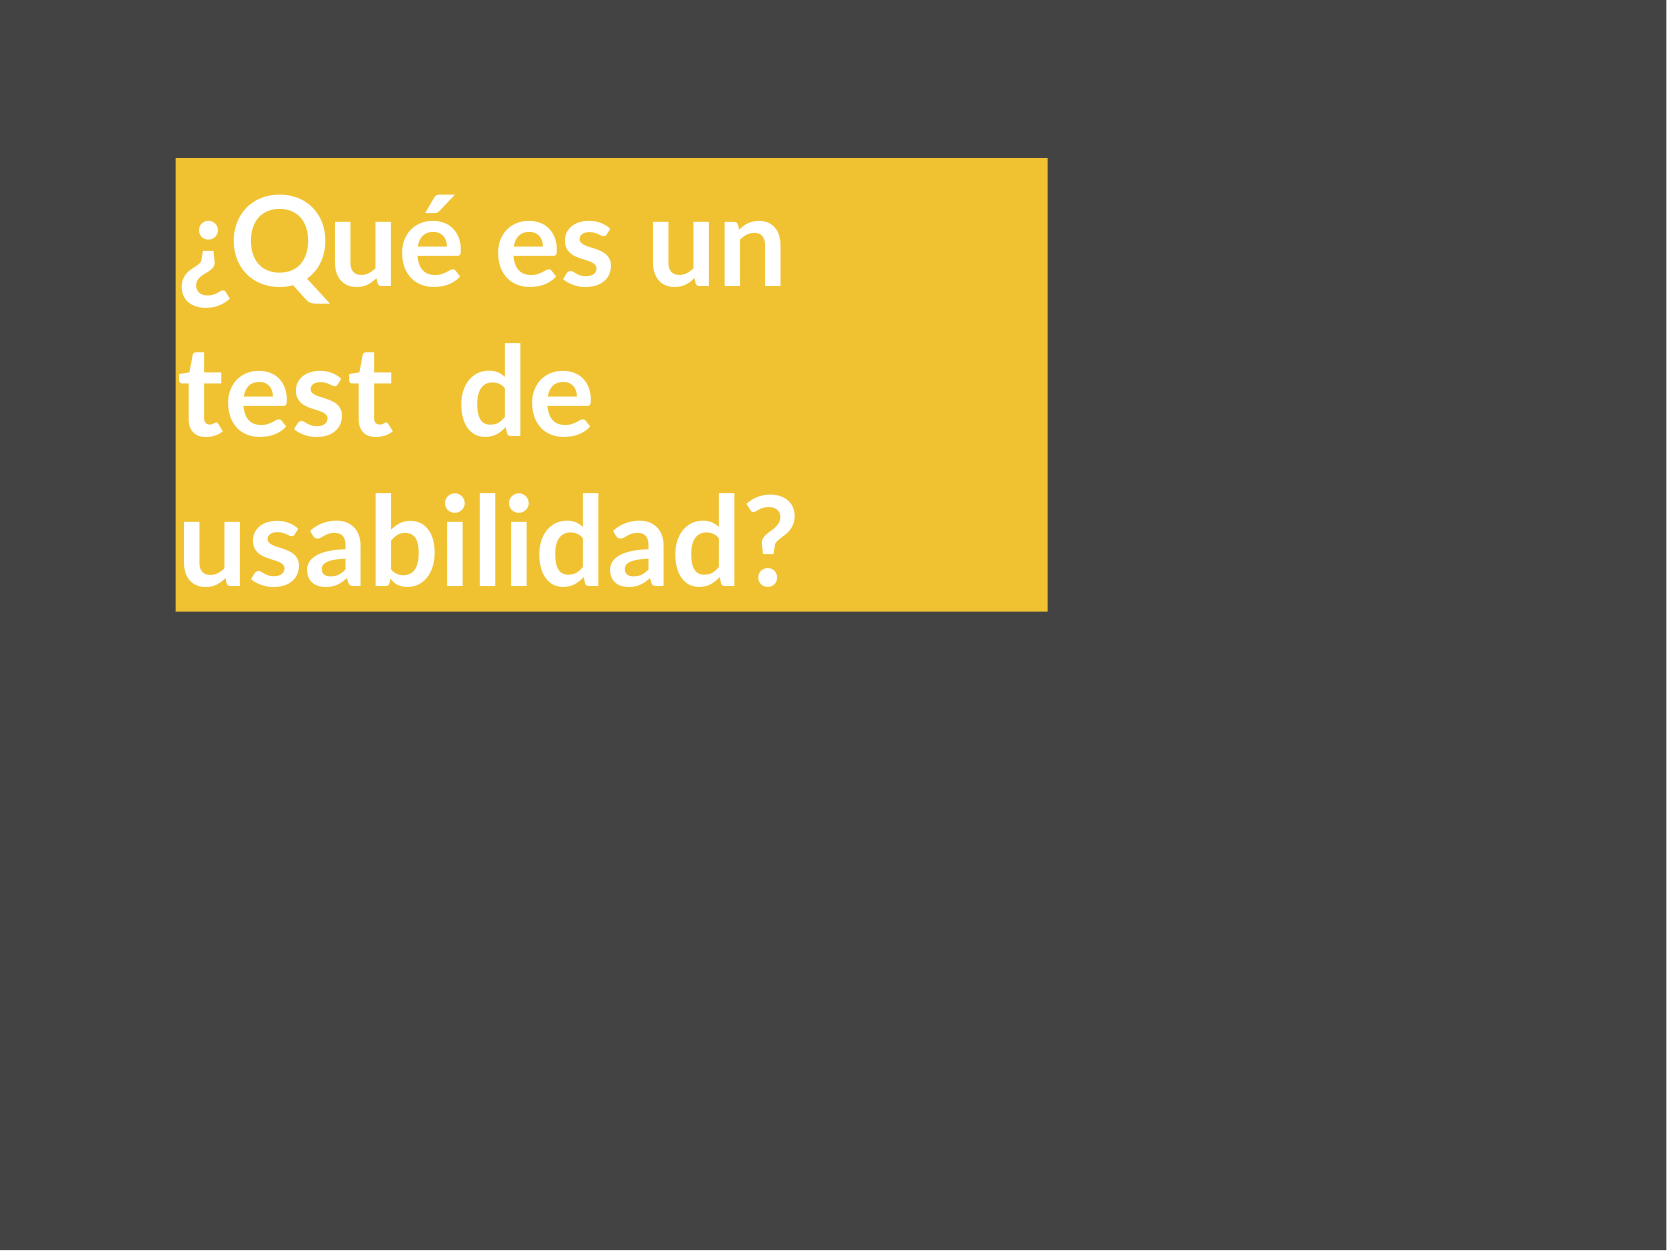

# ¿Qué es un test  de usabilidad?